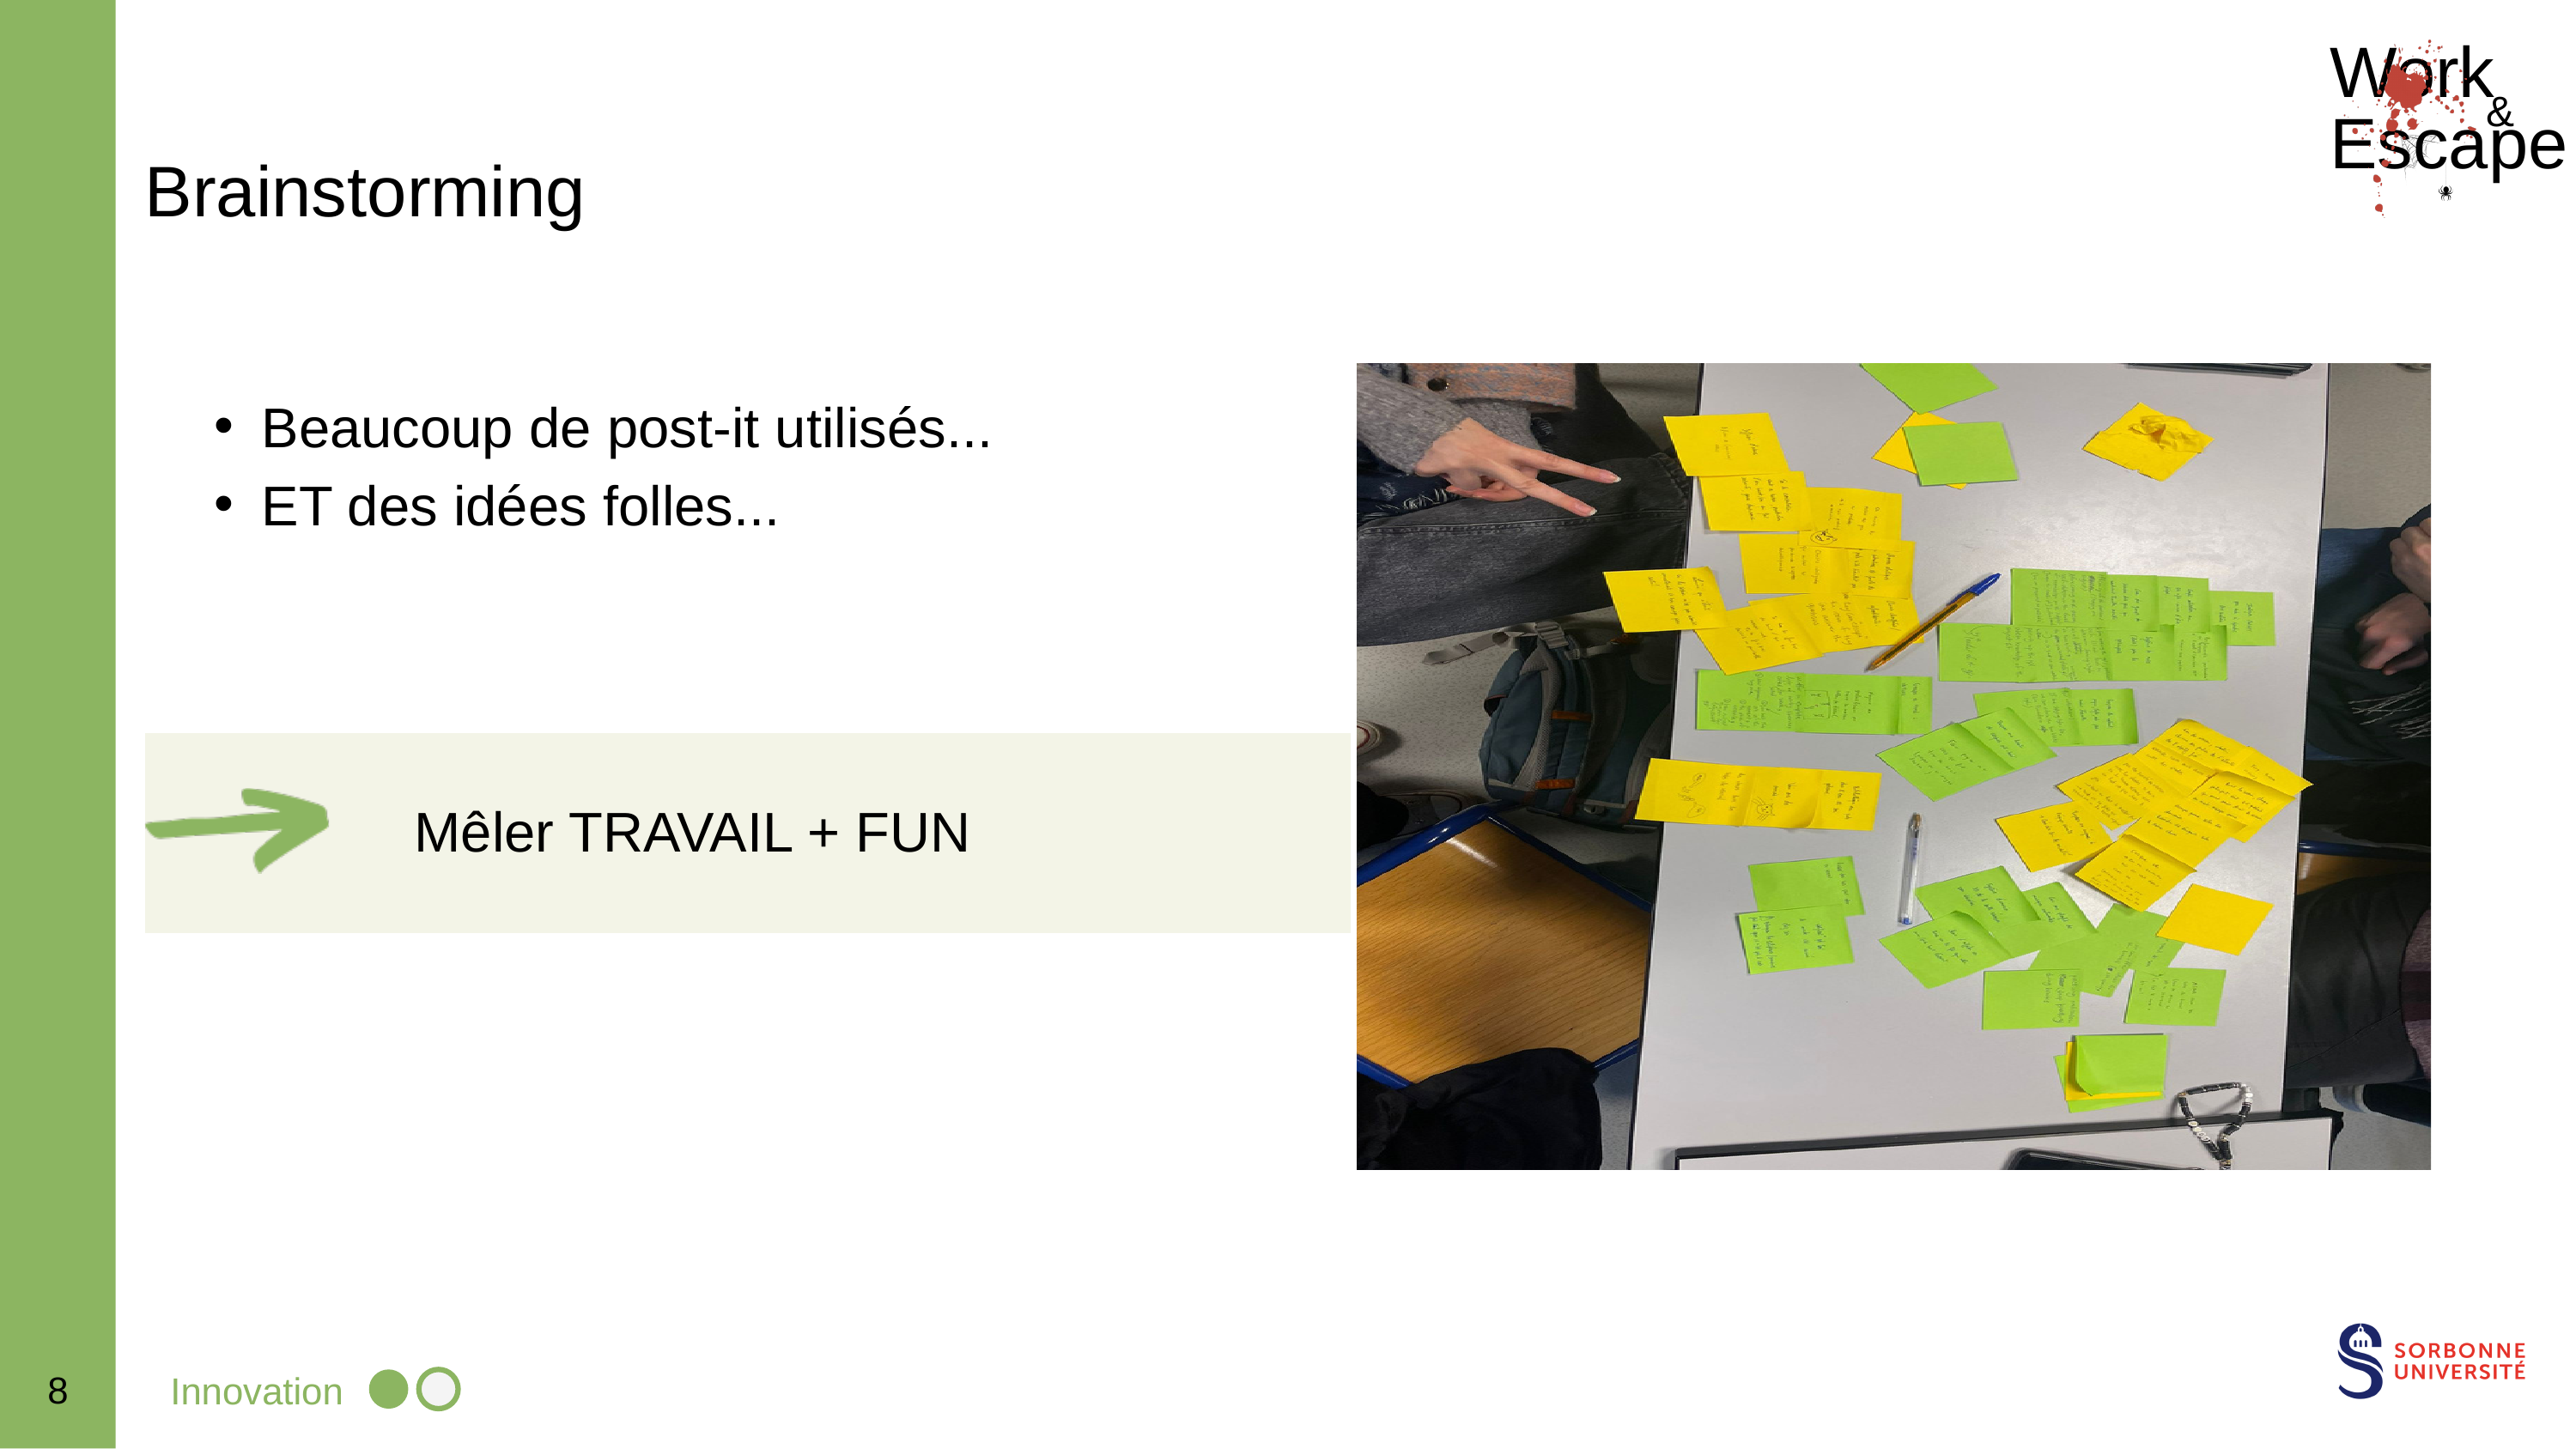

Work Escape
&

Brainstorming

Beaucoup de post-it utilisés...
ET des idées folles...

Mêler TRAVAIL + FUN

8
Innovation